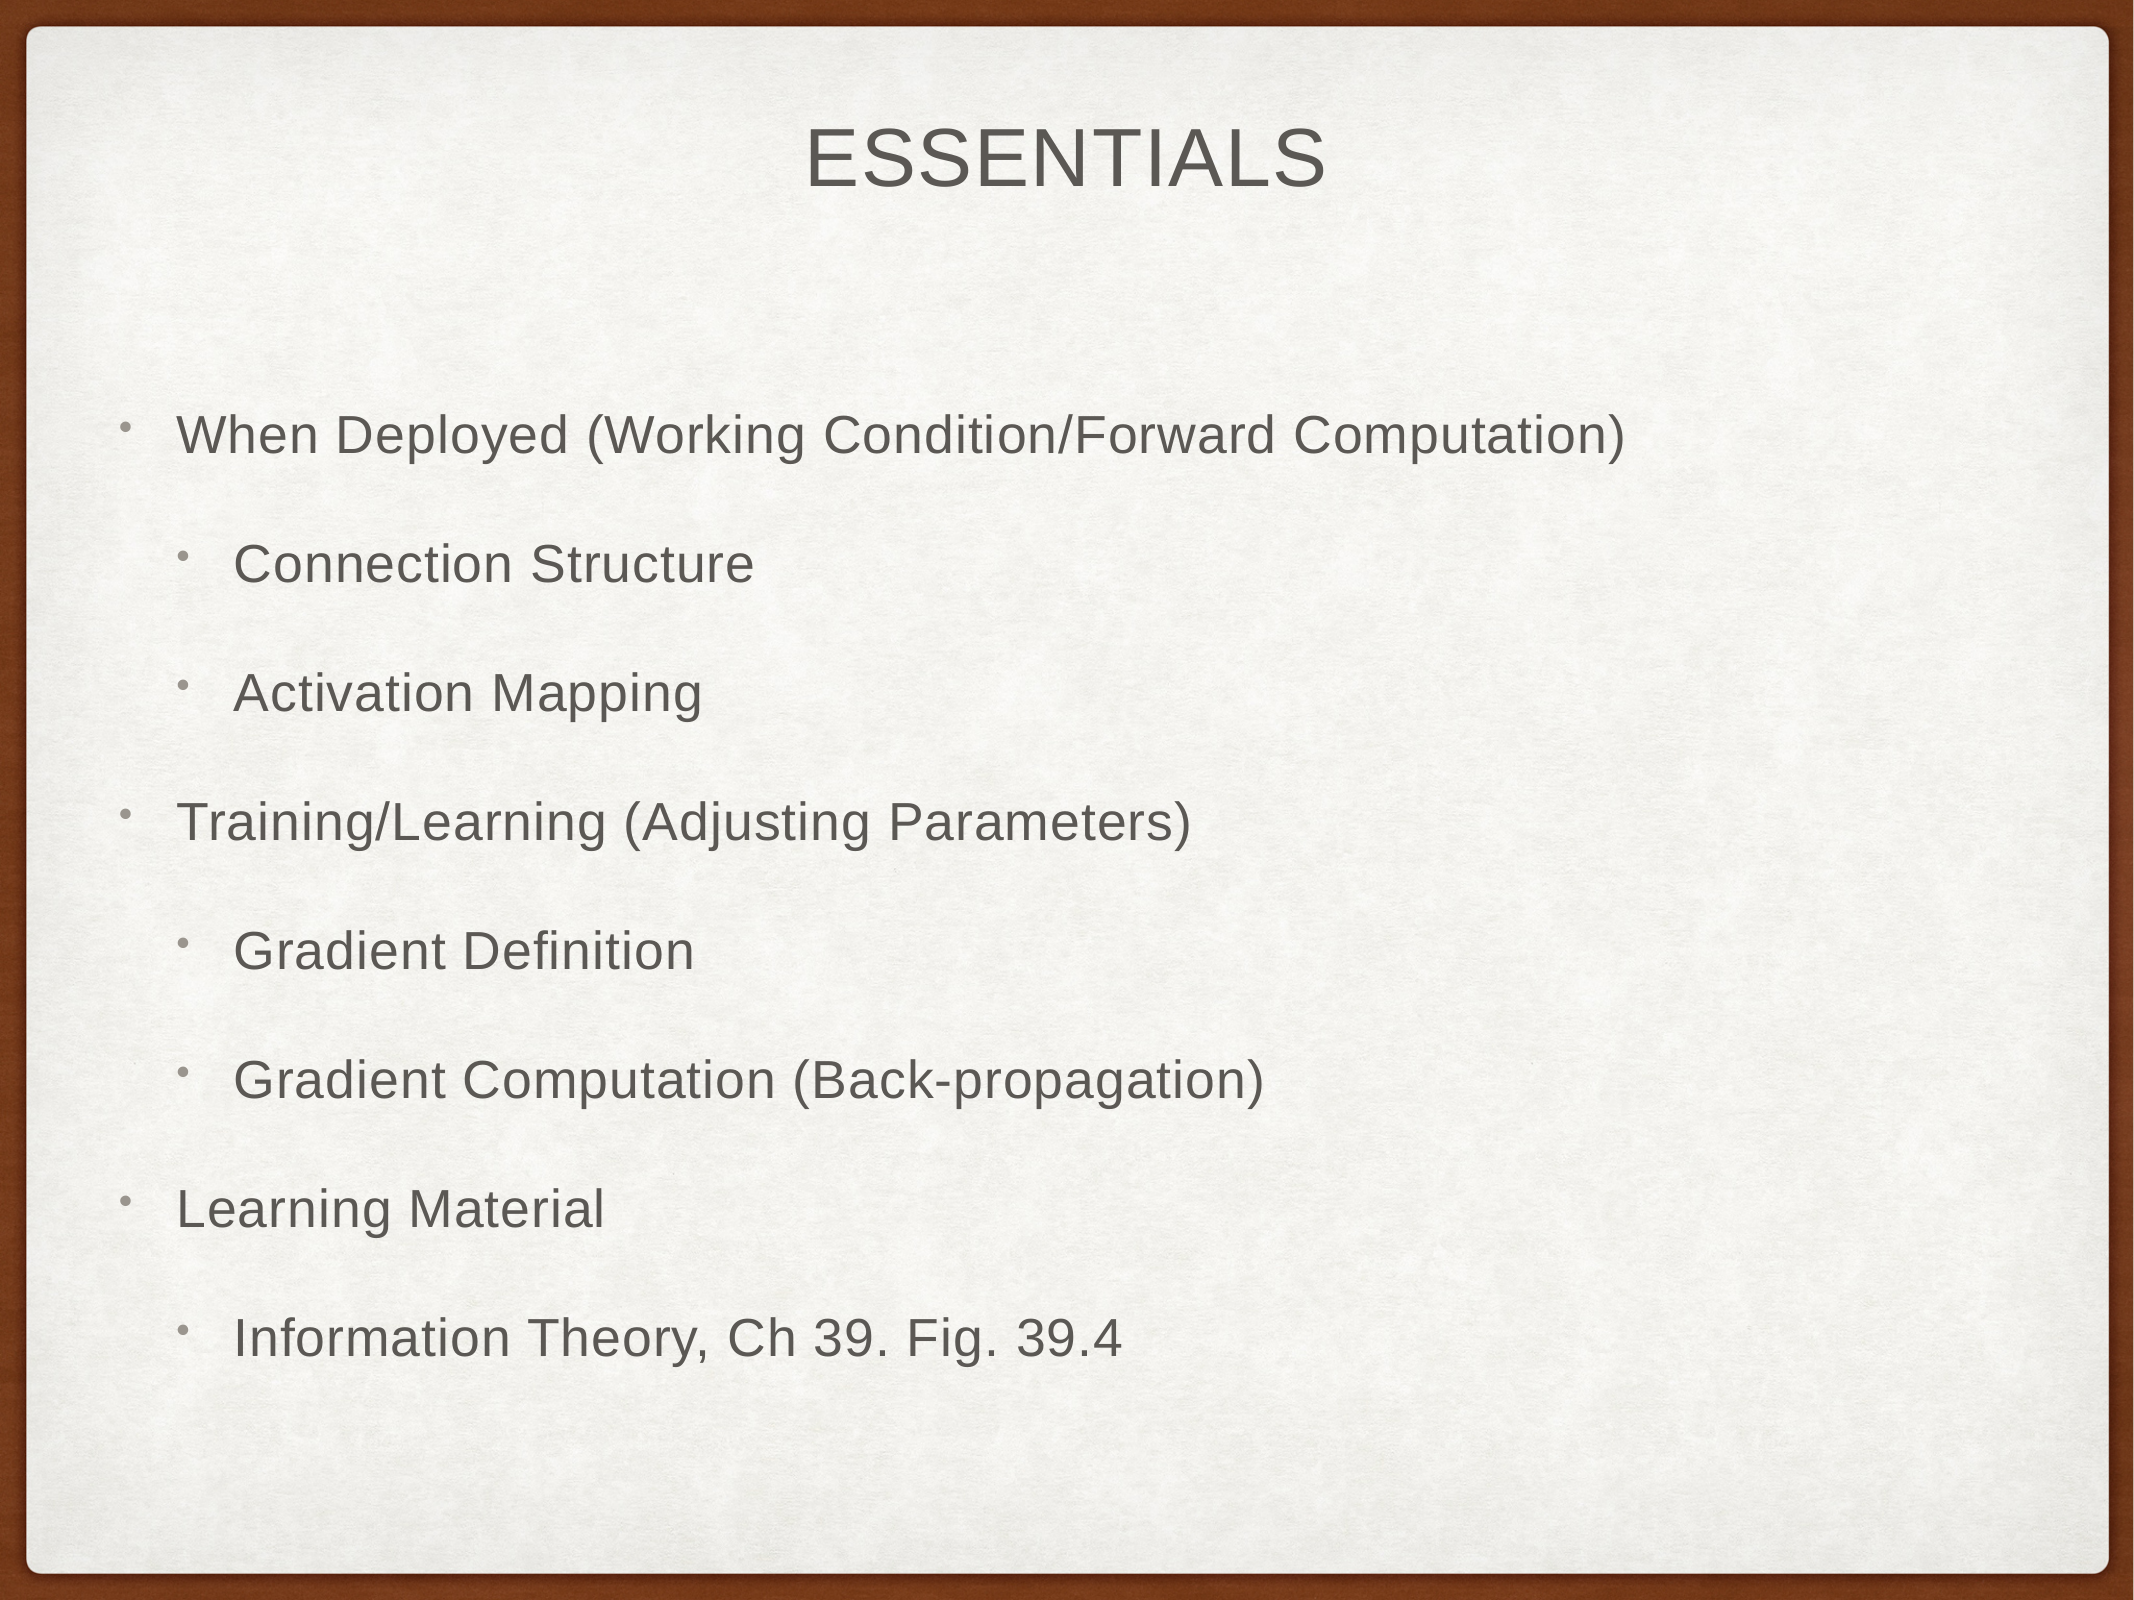

# Essentials
When Deployed (Working Condition/Forward Computation)
Connection Structure
Activation Mapping
Training/Learning (Adjusting Parameters)
Gradient Definition
Gradient Computation (Back-propagation)
Learning Material
Information Theory, Ch 39. Fig. 39.4